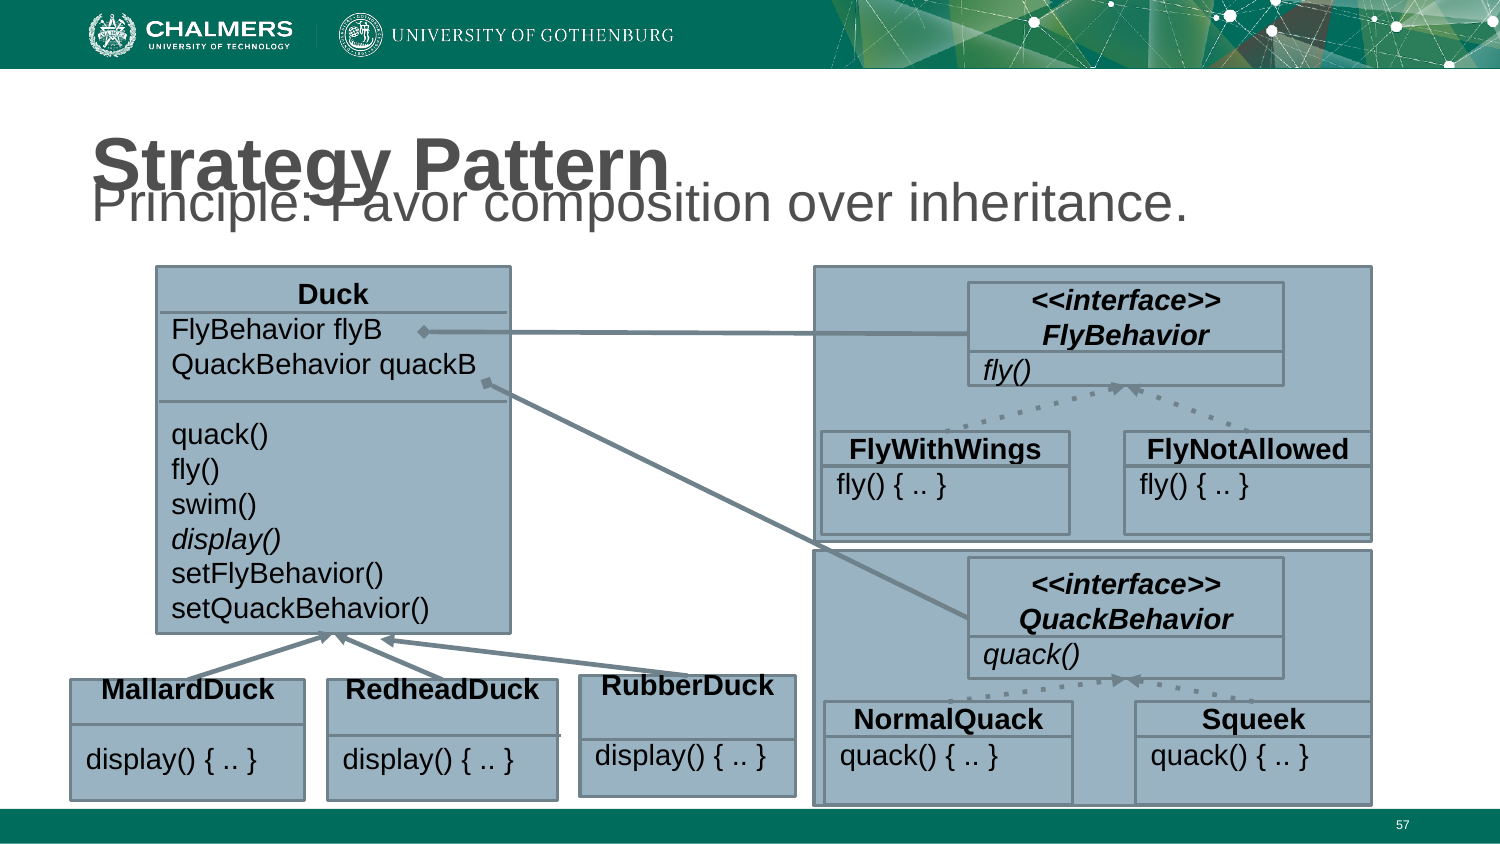

# Strategy Pattern
Principle: Favor composition over inheritance.

Duck
FlyBehavior flyB
QuackBehavior quackB

quack()
fly()
swim()
display()
setFlyBehavior()
setQuackBehavior()
<<interface>>
FlyBehavior
fly()
FlyNotAllowed
fly() { .. }

FlyWithWings
fly() { .. }

<<interface>>
QuackBehavior
quack()
RubberDuck

display() { .. }

MallardDuck

display() { .. }

RedheadDuck

display() { .. }

NormalQuack
quack() { .. }

Squeek
quack() { .. }

57